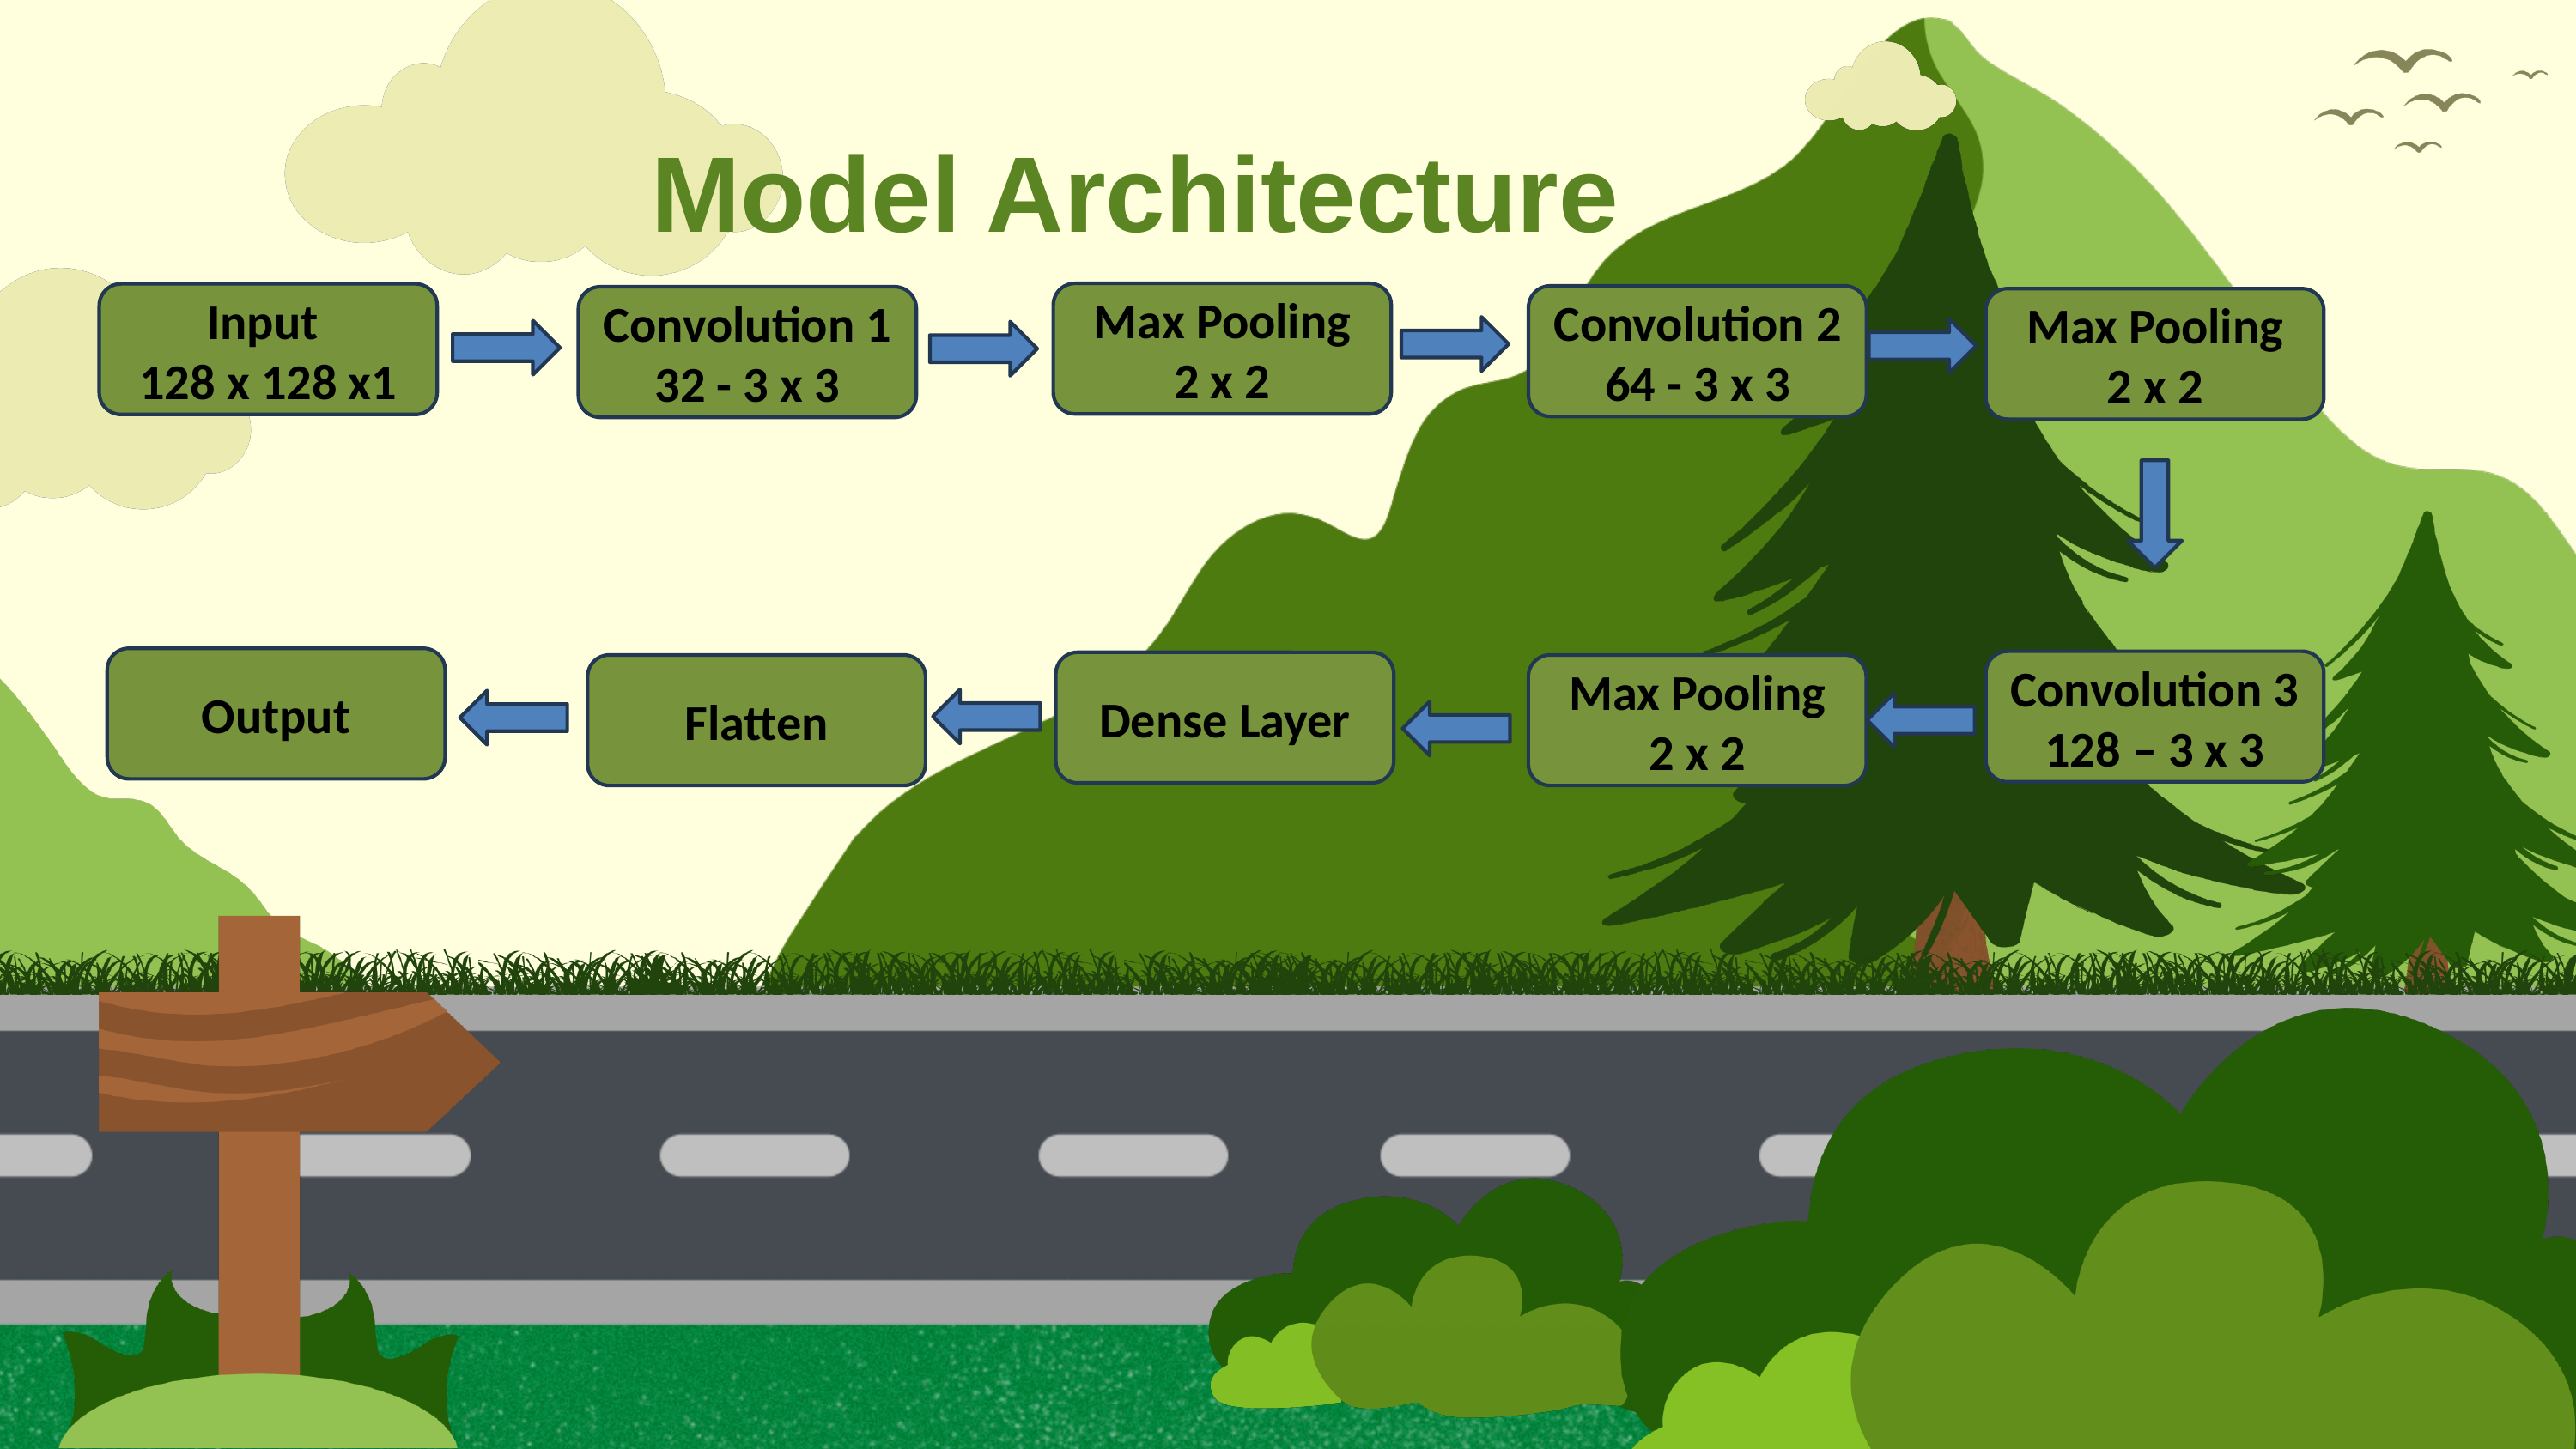

Model Architecture

Max Pooling
2 x 2
Input
128 x 128 x1
Convolution 2
64 - 3 x 3
Convolution 1
32 - 3 x 3
Max Pooling
2 x 2

Output
Convolution 3
128 – 3 x 3
Dense Layer
Flatten
Max Pooling
2 x 2